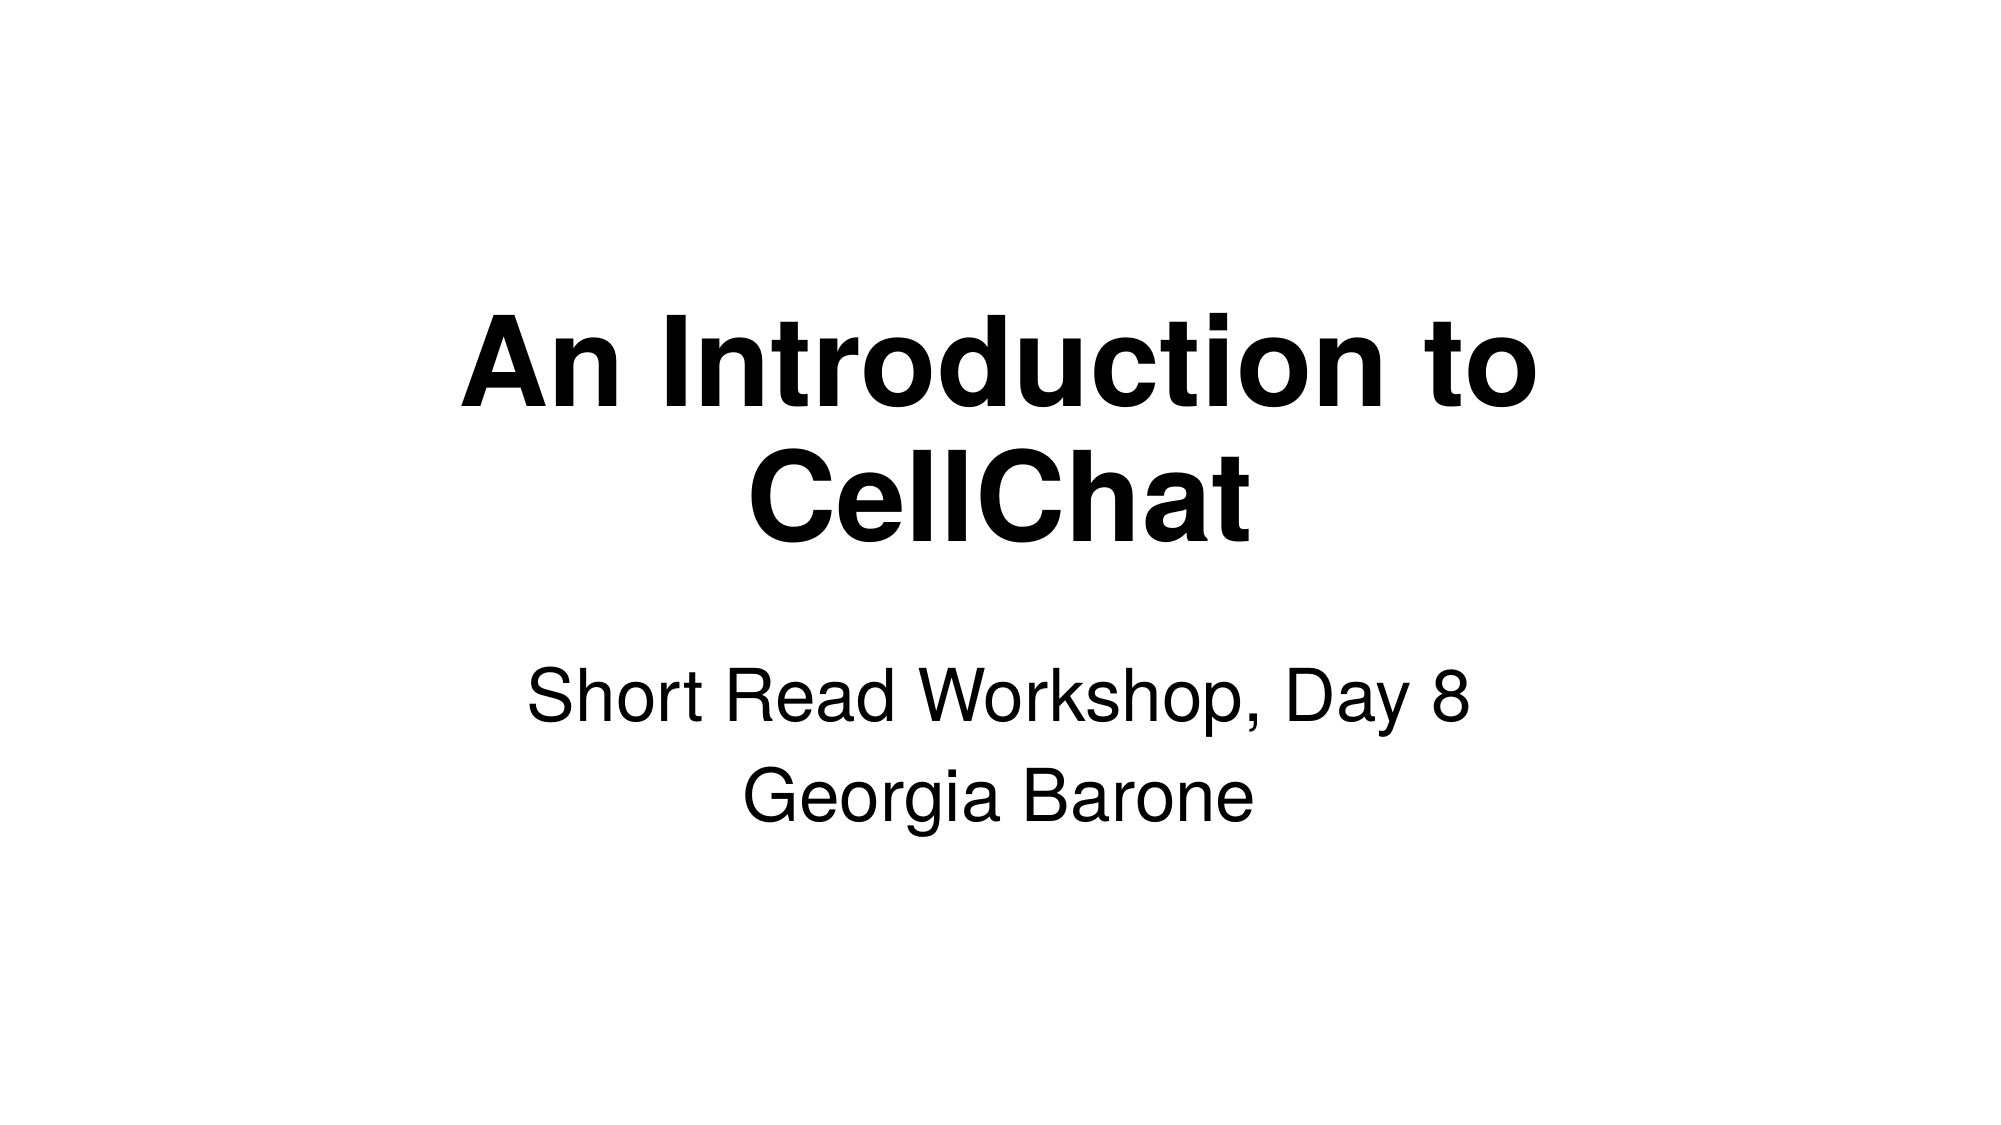

# An Introduction to CellChat
Short Read Workshop, Day 8
Georgia Barone